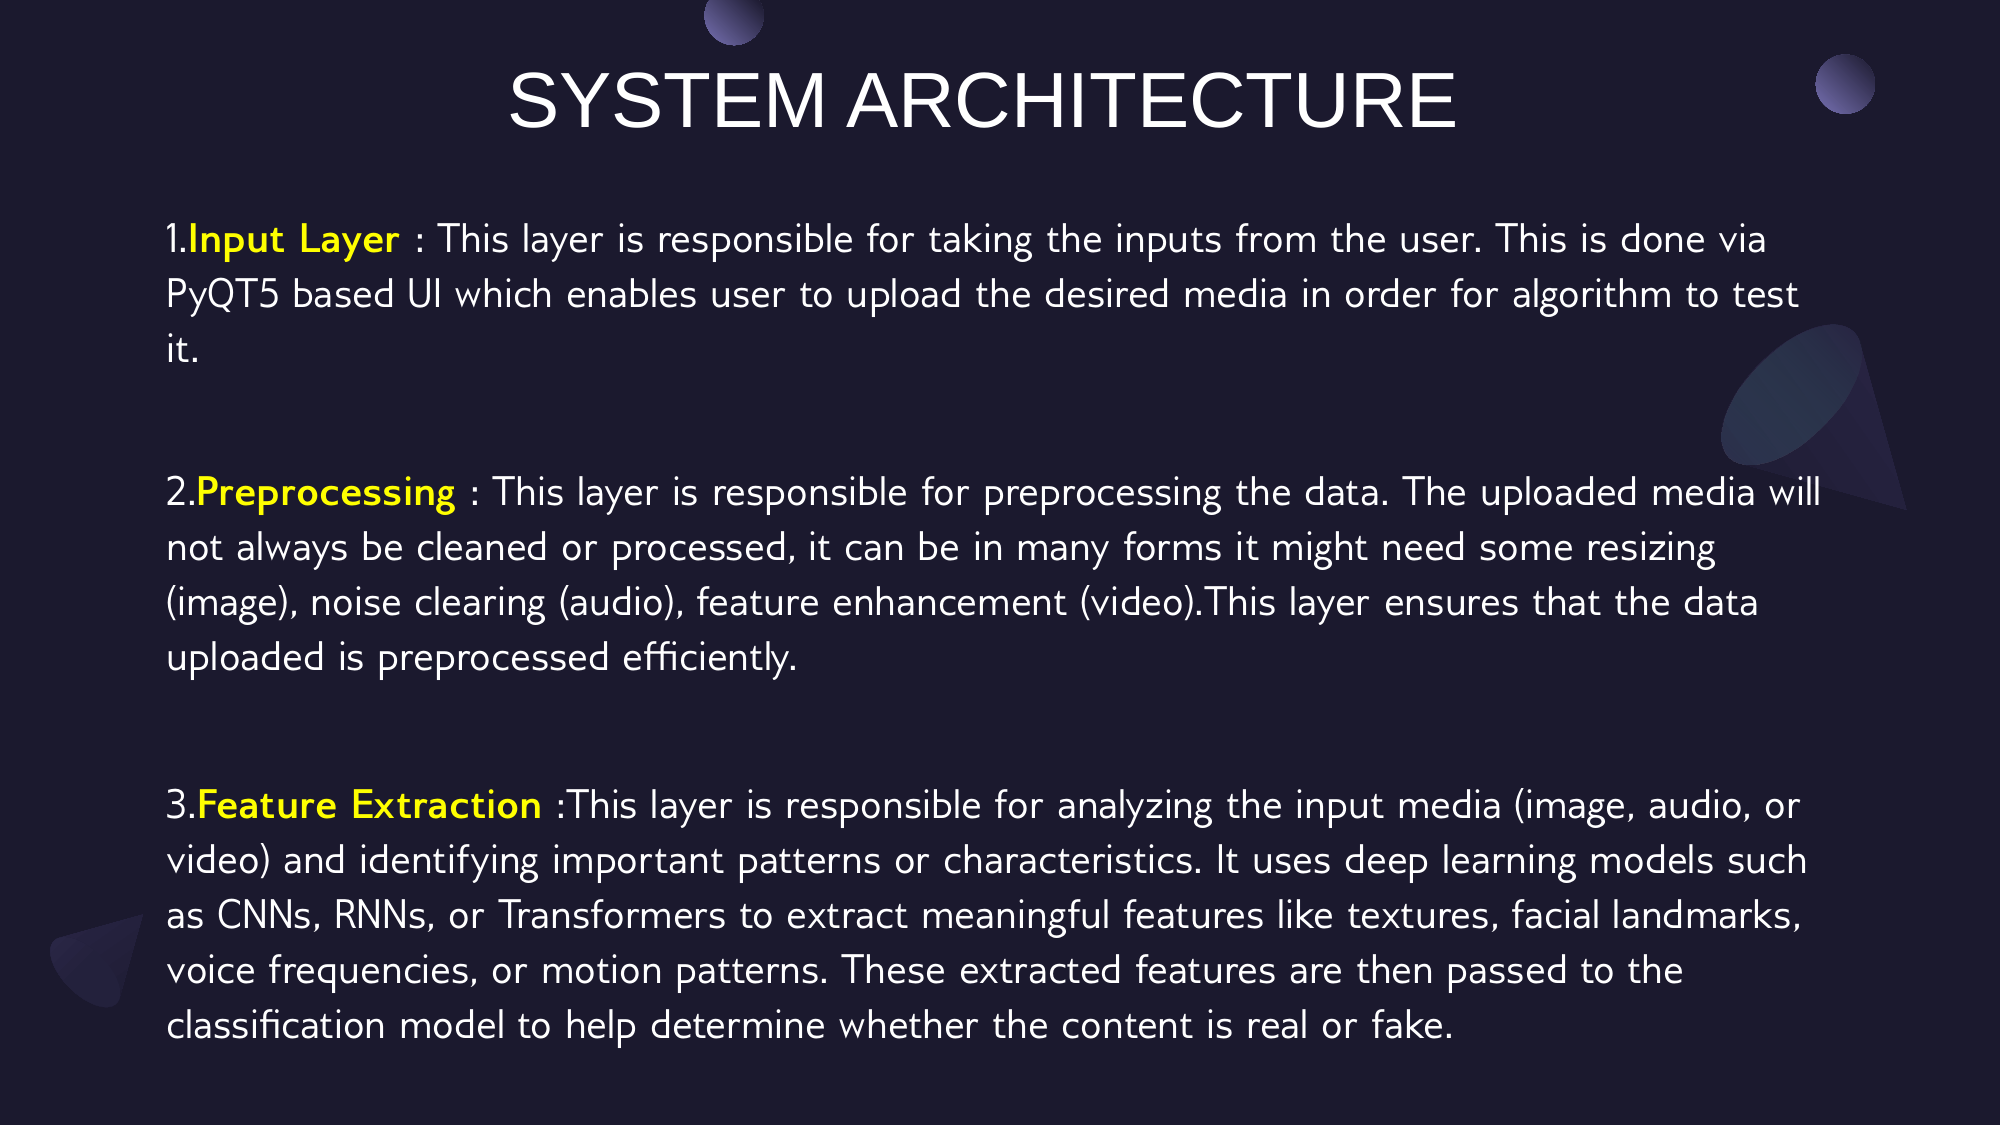

# SYSTEM ARCHITECTURE
1.Input Layer : This layer is responsible for taking the inputs from the user. This is done via PyQT5 based UI which enables user to upload the desired media in order for algorithm to test it.
2.Preprocessing : This layer is responsible for preprocessing the data. The uploaded media will not always be cleaned or processed, it can be in many forms it might need some resizing (image), noise clearing (audio), feature enhancement (video).This layer ensures that the data uploaded is preprocessed efficiently.
3.Feature Extraction :This layer is responsible for analyzing the input media (image, audio, or video) and identifying important patterns or characteristics. It uses deep learning models such as CNNs, RNNs, or Transformers to extract meaningful features like textures, facial landmarks, voice frequencies, or motion patterns. These extracted features are then passed to the classification model to help determine whether the content is real or fake.